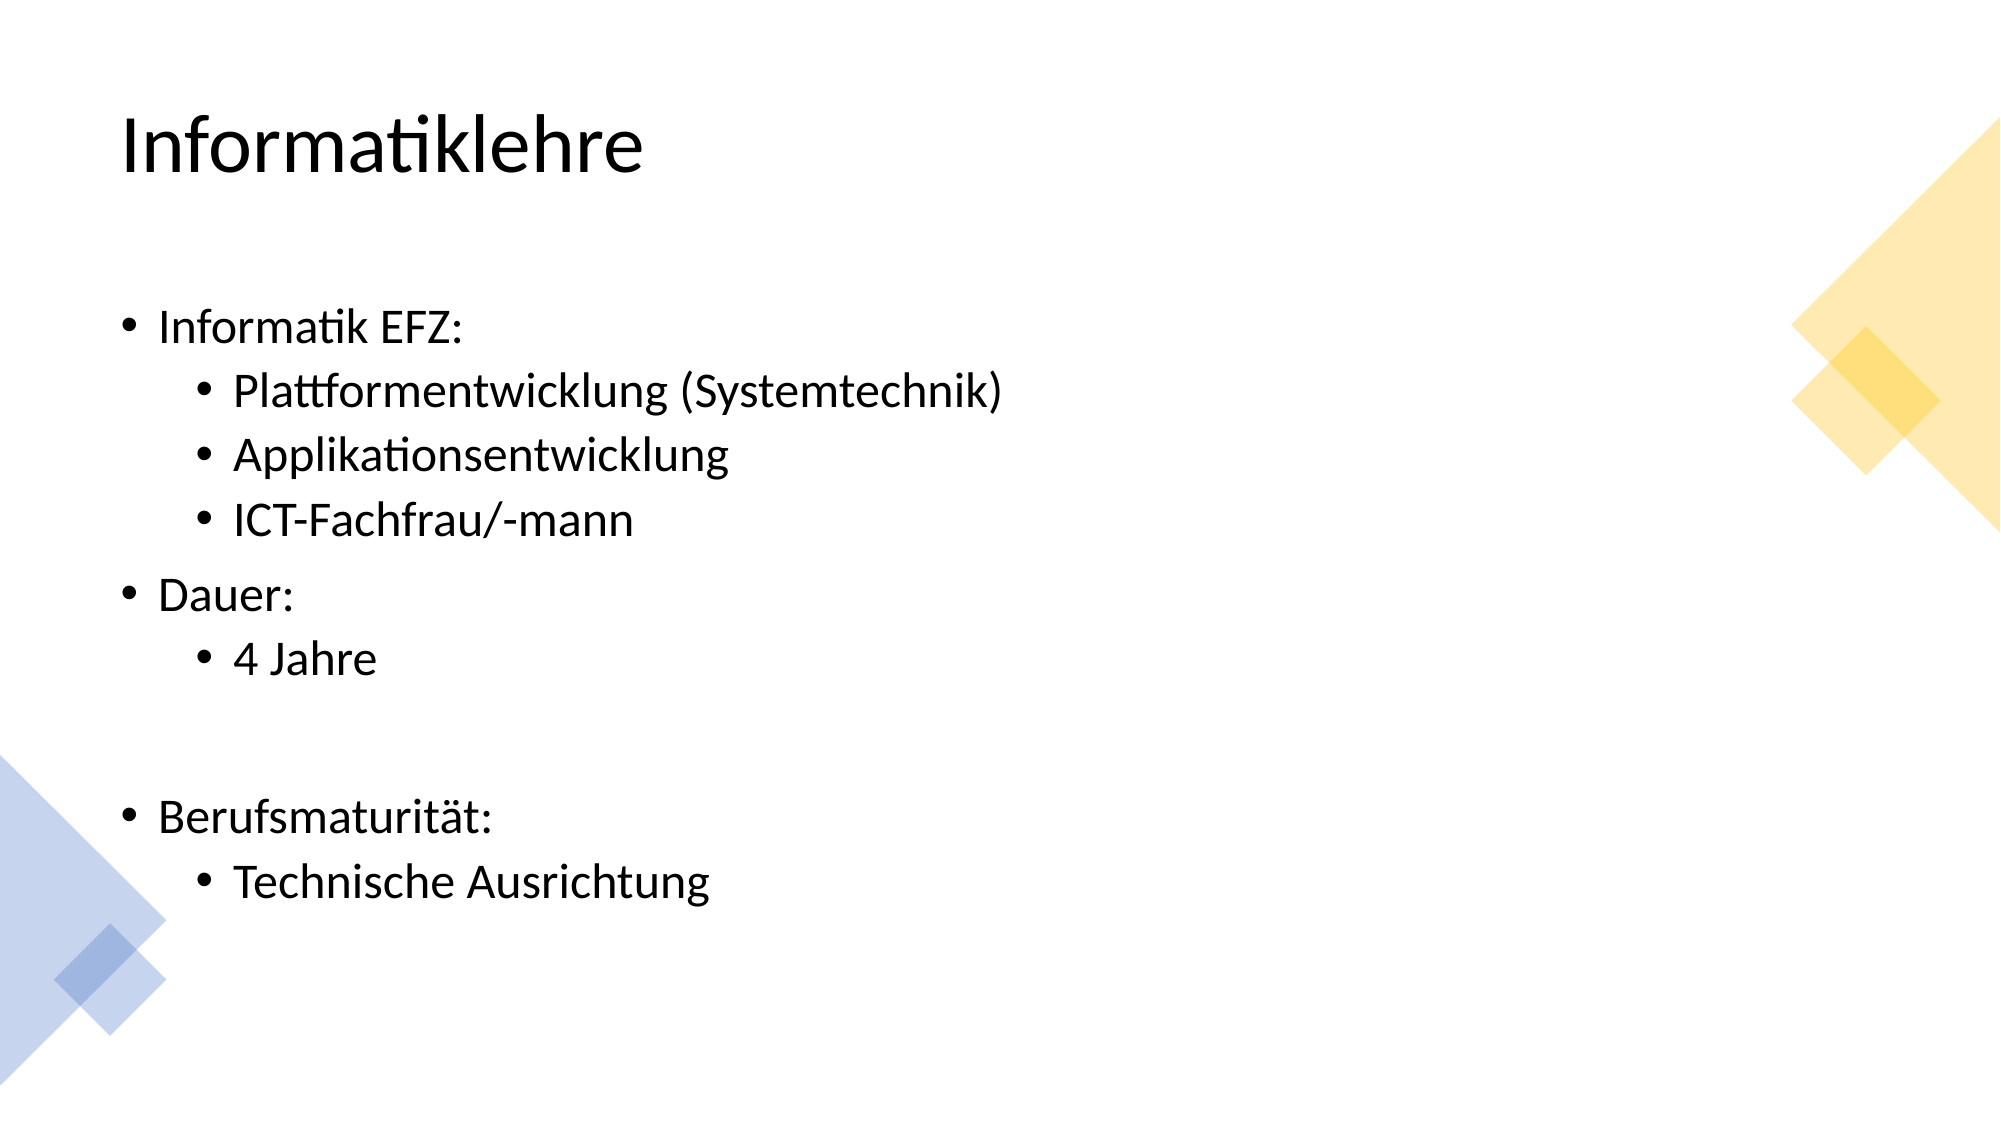

# Informatiklehre

Informatik EFZ:
Plattformentwicklung (Systemtechnik)
Applikationsentwicklung
ICT-Fachfrau/-mann
Dauer:
4 Jahre

Berufsmaturität:
Technische Ausrichtung